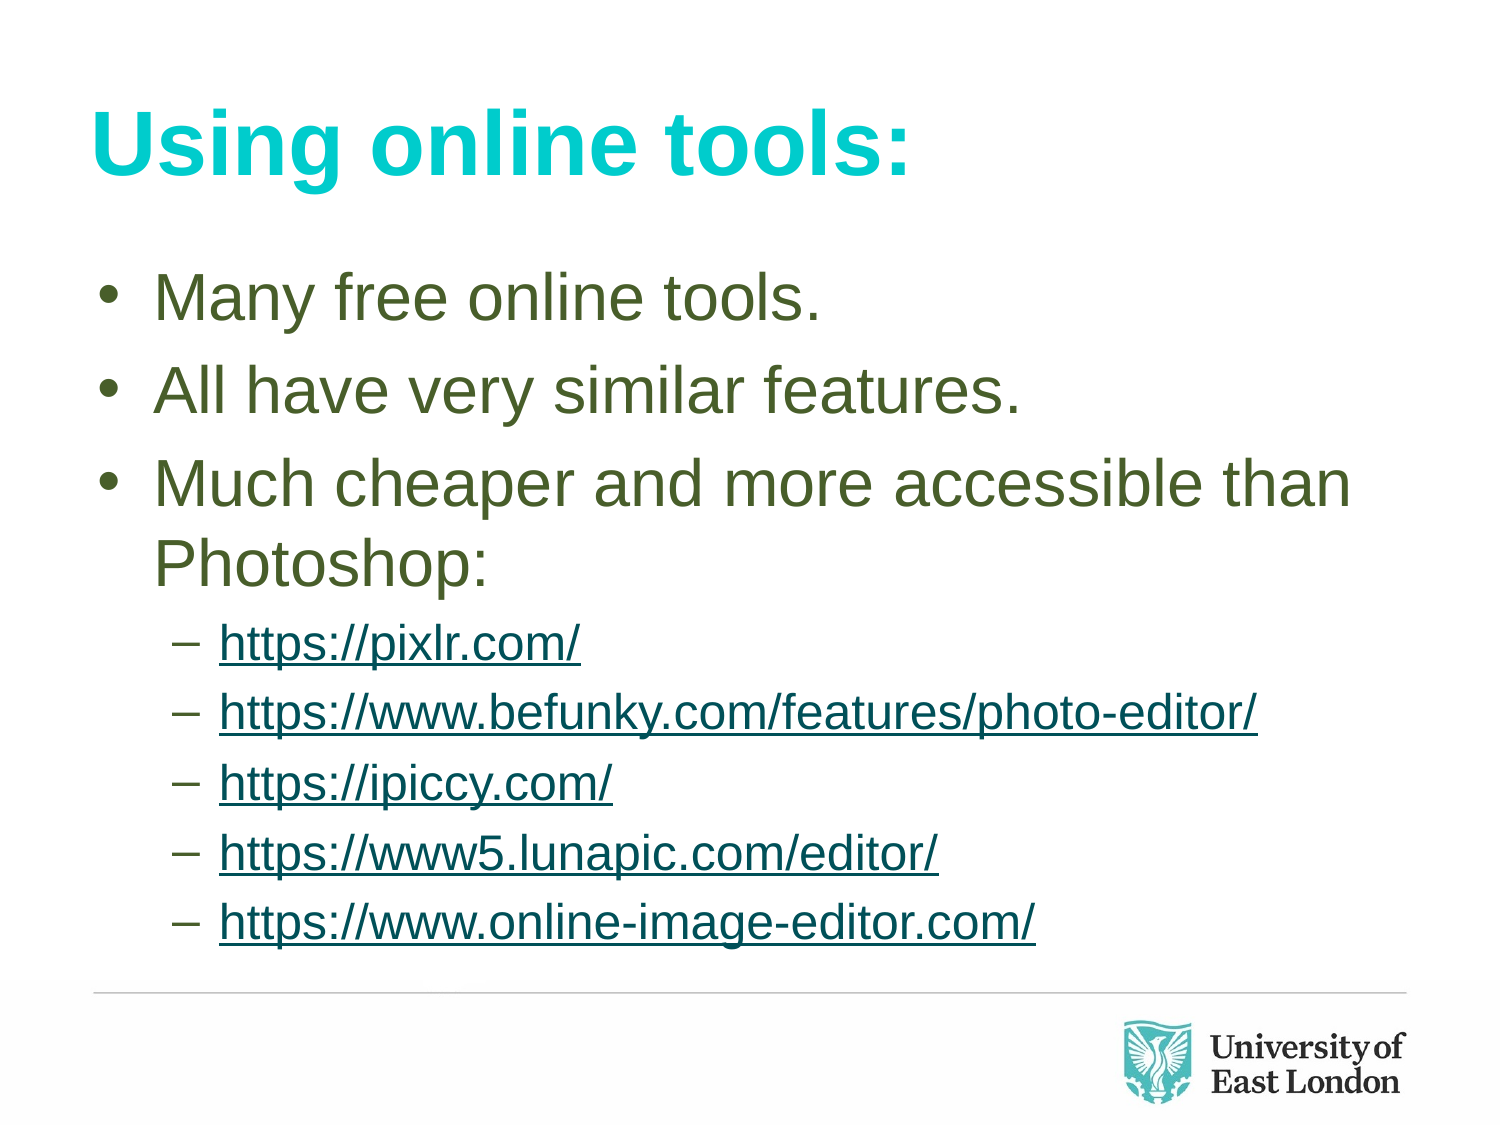

# Using online tools:
Many free online tools.
All have very similar features.
Much cheaper and more accessible than Photoshop:
https://pixlr.com/
https://www.befunky.com/features/photo-editor/
https://ipiccy.com/
https://www5.lunapic.com/editor/
https://www.online-image-editor.com/